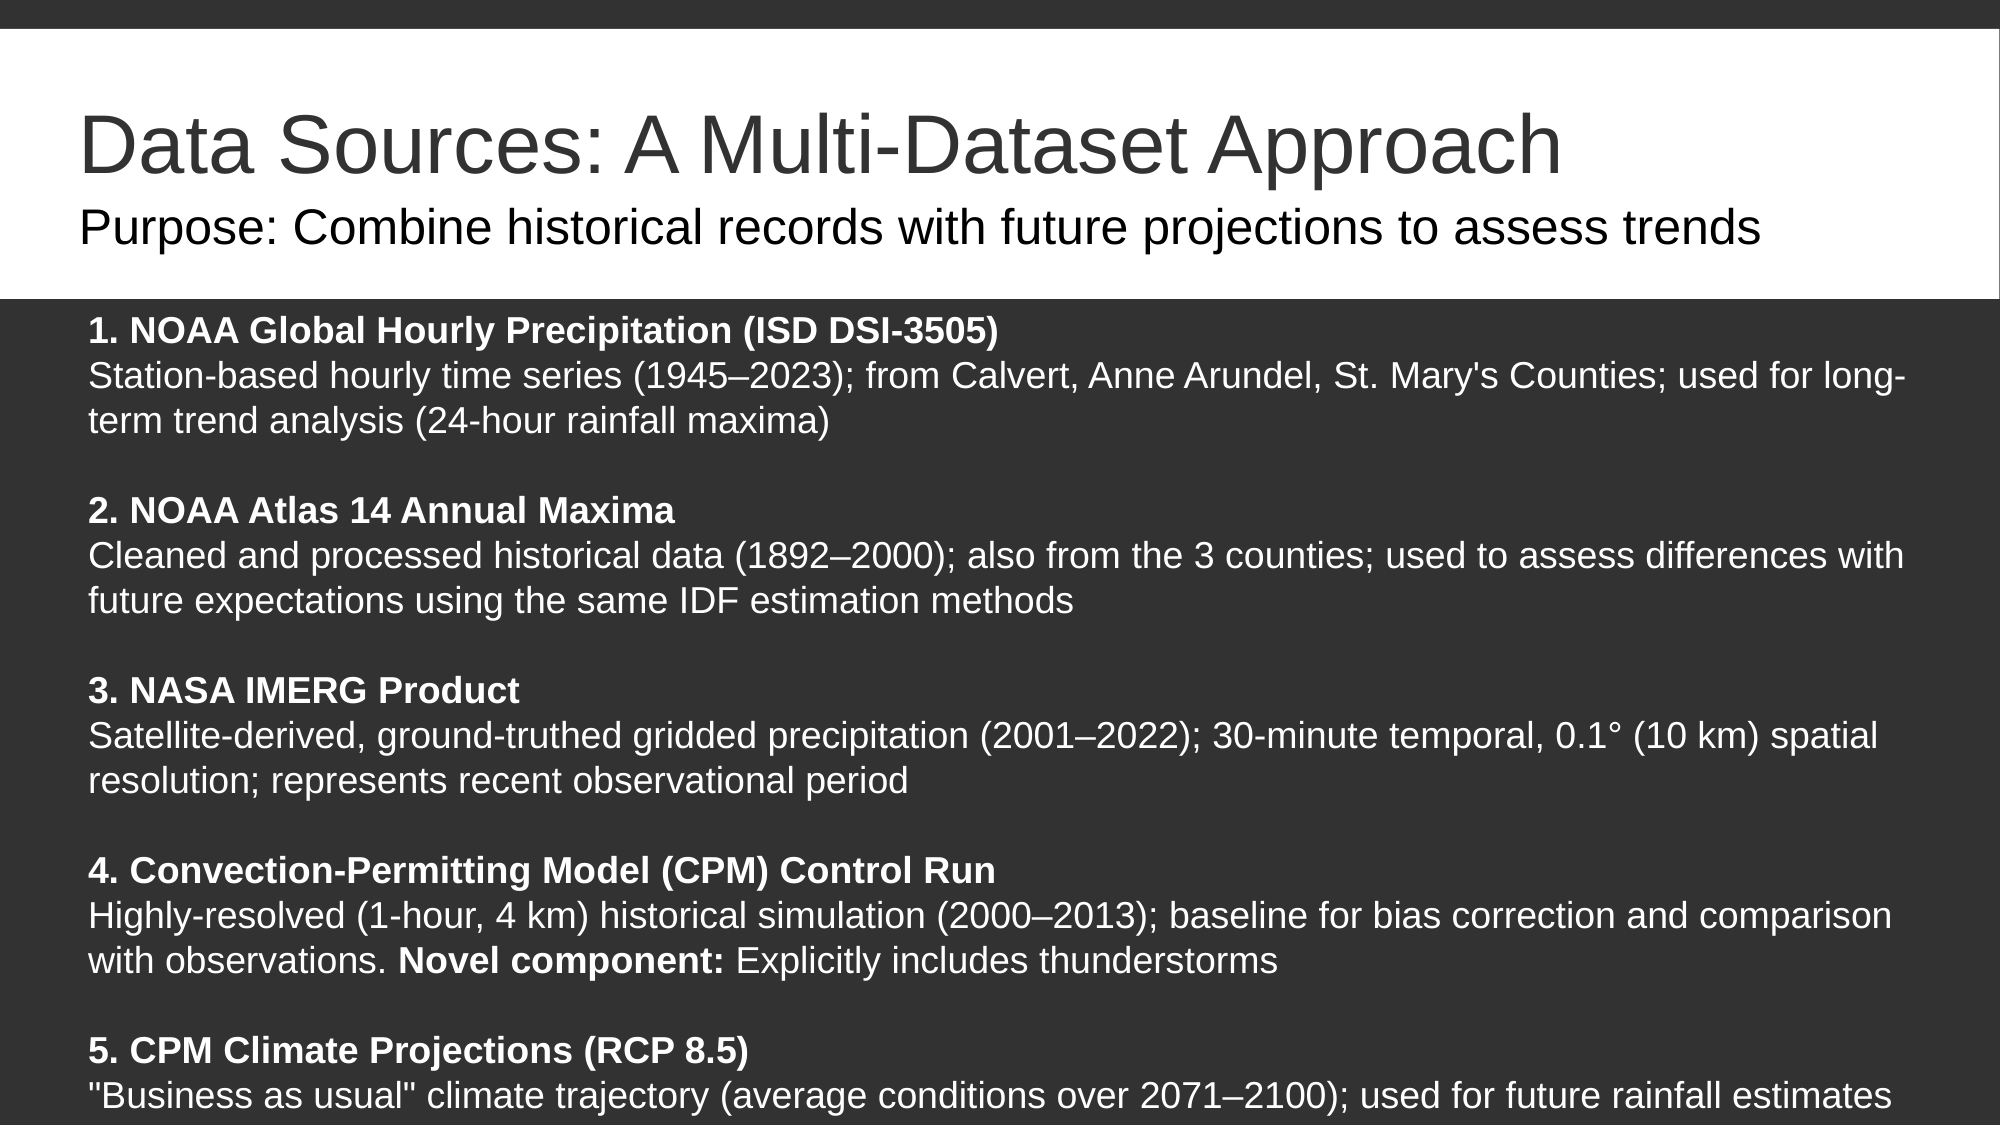

# Data Sources: A Multi-Dataset Approach
Purpose: Combine historical records with future projections to assess trends
1. NOAA Global Hourly Precipitation (ISD DSI-3505)
Station-based hourly time series (1945–2023); from Calvert, Anne Arundel, St. Mary's Counties; used for long-term trend analysis (24-hour rainfall maxima)

2. NOAA Atlas 14 Annual Maxima
Cleaned and processed historical data (1892–2000); also from the 3 counties; used to assess differences with future expectations using the same IDF estimation methods

3. NASA IMERG Product
Satellite-derived, ground-truthed gridded precipitation (2001–2022); 30-minute temporal, 0.1° (10 km) spatial resolution; represents recent observational period

4. Convection-Permitting Model (CPM) Control Run
Highly-resolved (1-hour, 4 km) historical simulation (2000–2013); baseline for bias correction and comparison with observations. Novel component: Explicitly includes thunderstorms

5. CPM Climate Projections (RCP 8.5)
"Business as usual" climate trajectory (average conditions over 2071–2100); used for future rainfall estimates